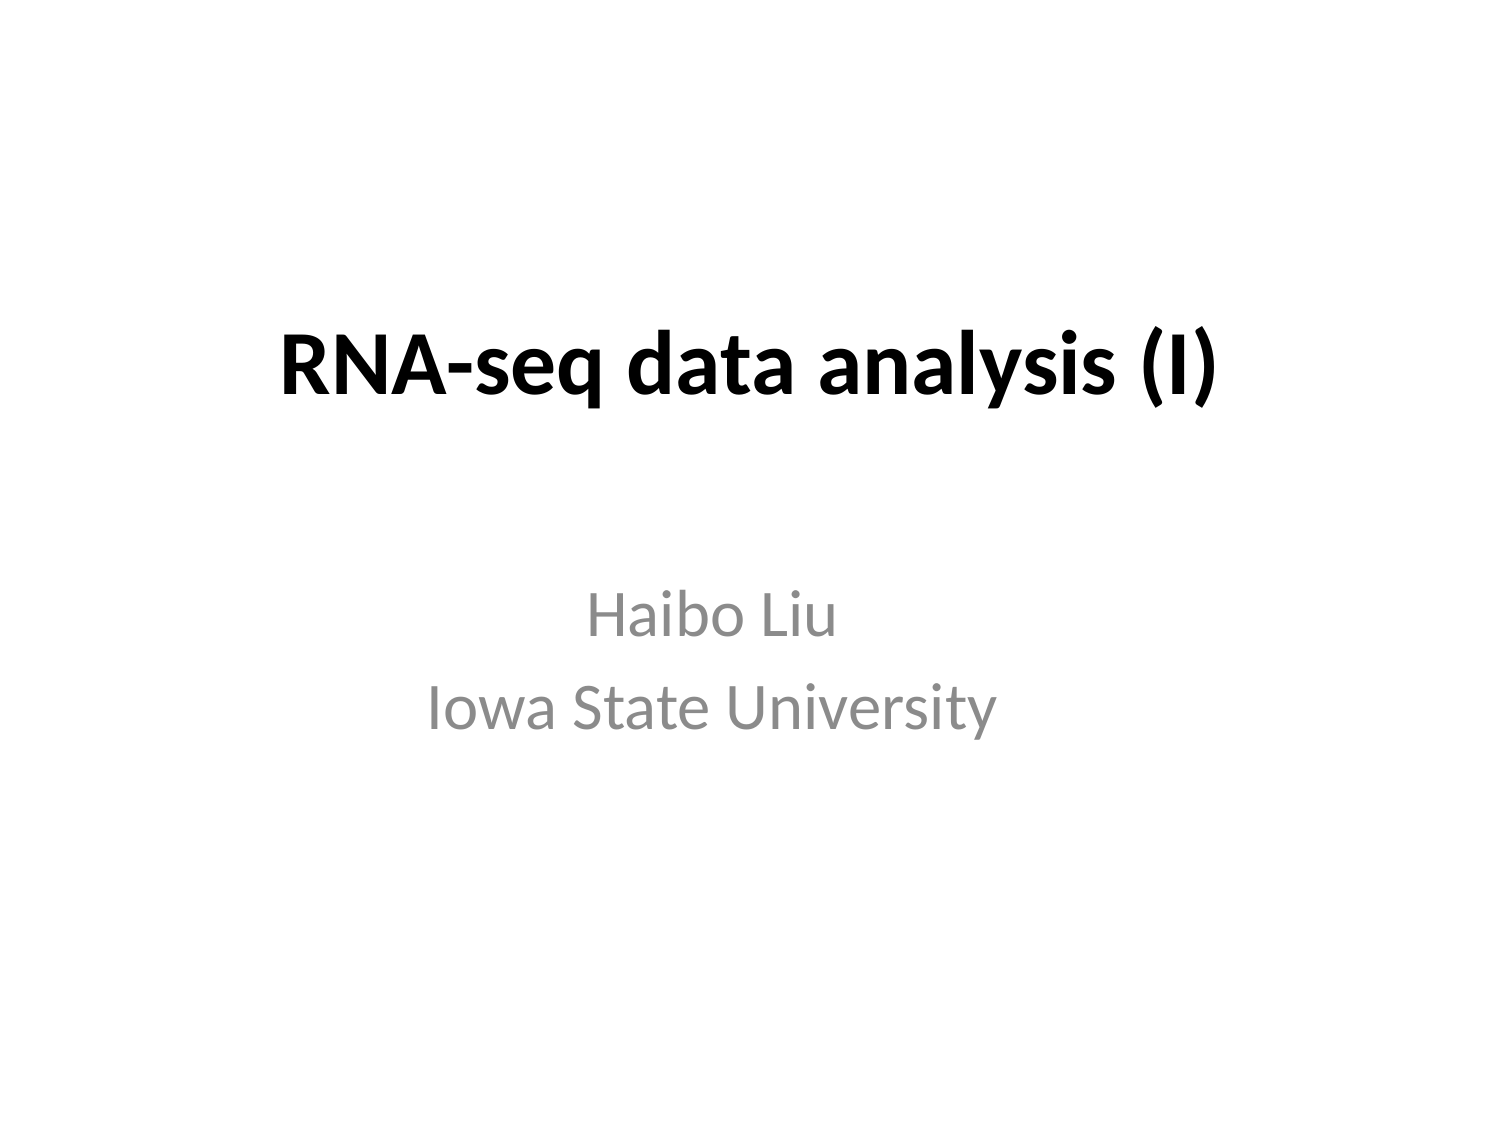

# RNA-seq data analysis (I)
Haibo Liu
Iowa State University